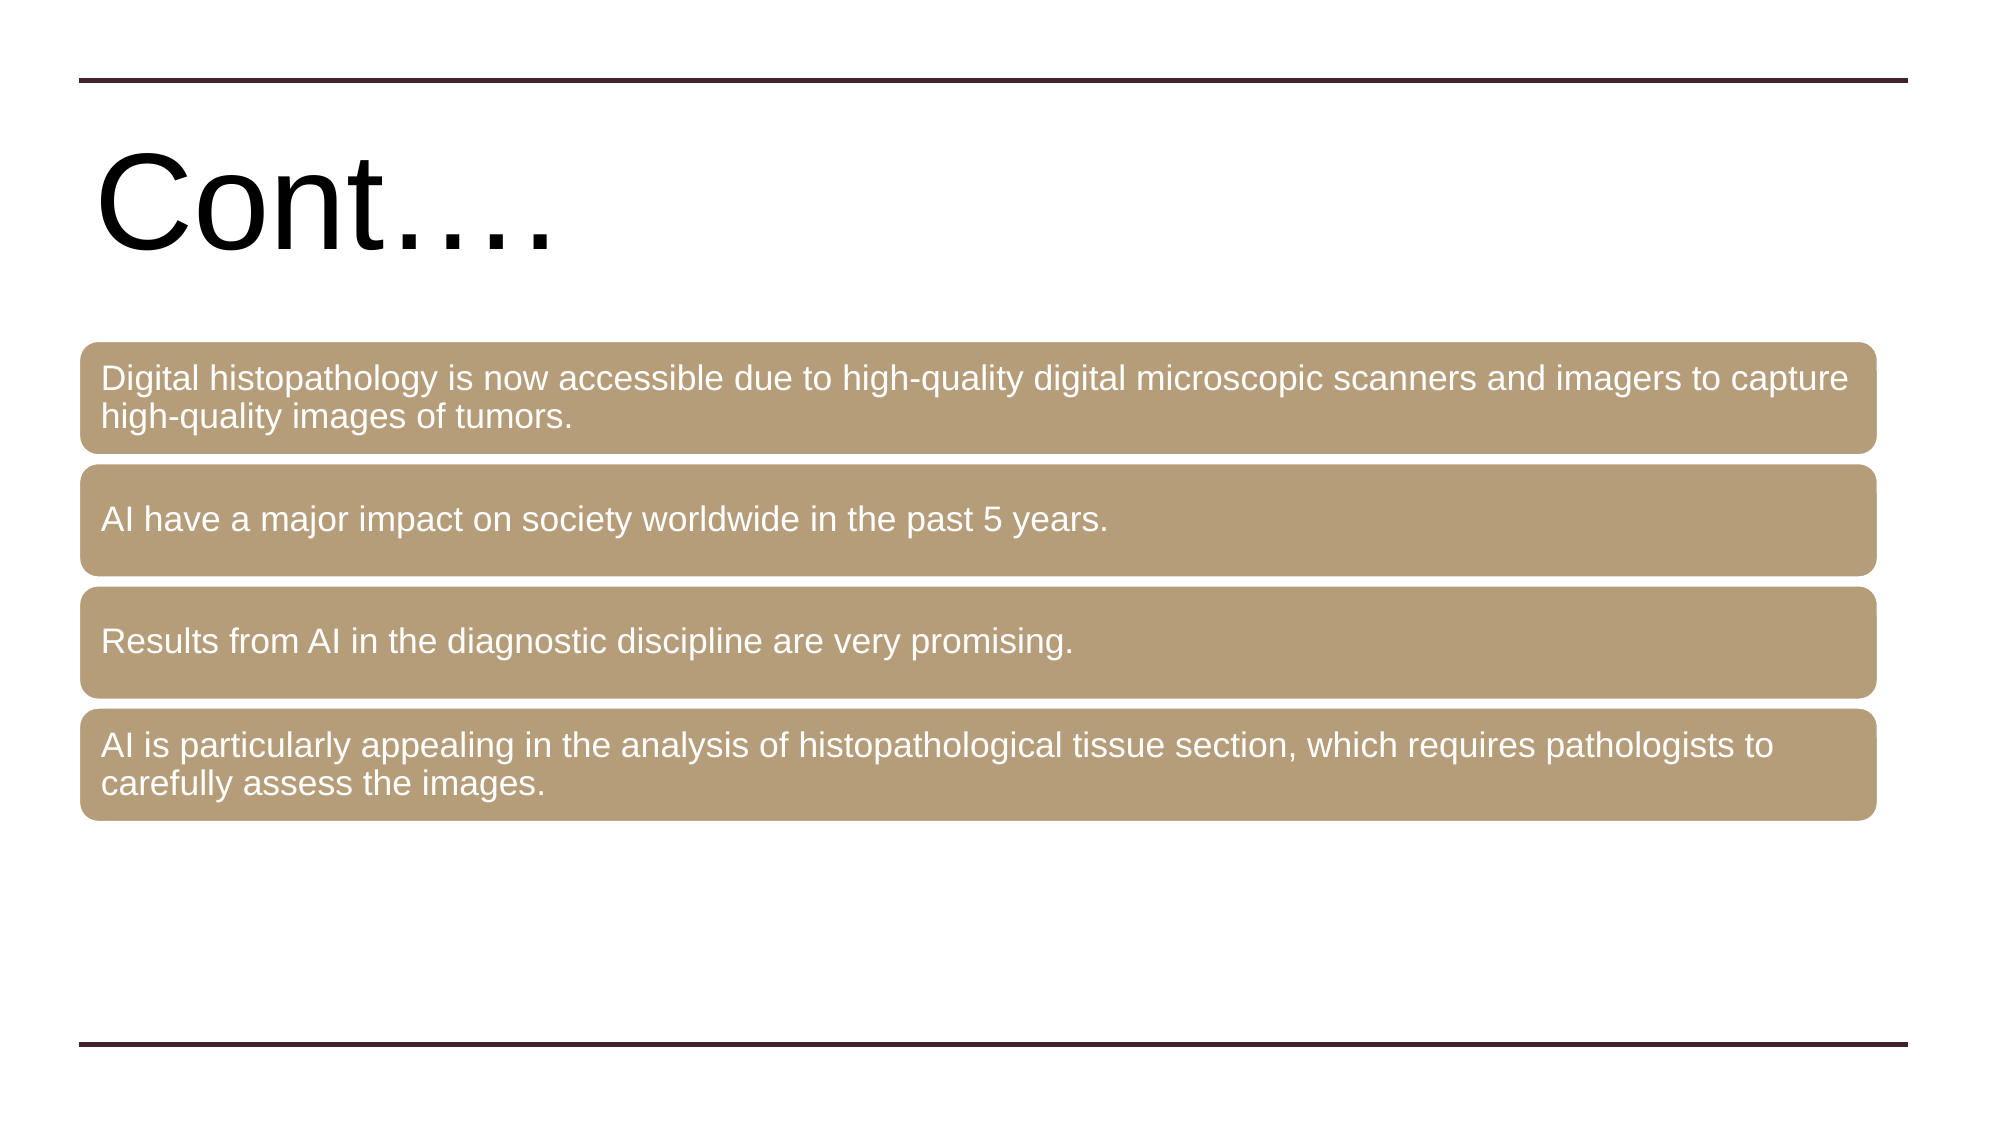

# Cont….
Digital histopathology is now accessible due to high-quality digital microscopic scanners and imagers to capture high-quality images of tumors.
AI have a major impact on society worldwide in the past 5 years.
Results from AI in the diagnostic discipline are very promising.
AI is particularly appealing in the analysis of histopathological tissue section, which requires pathologists to carefully assess the images.